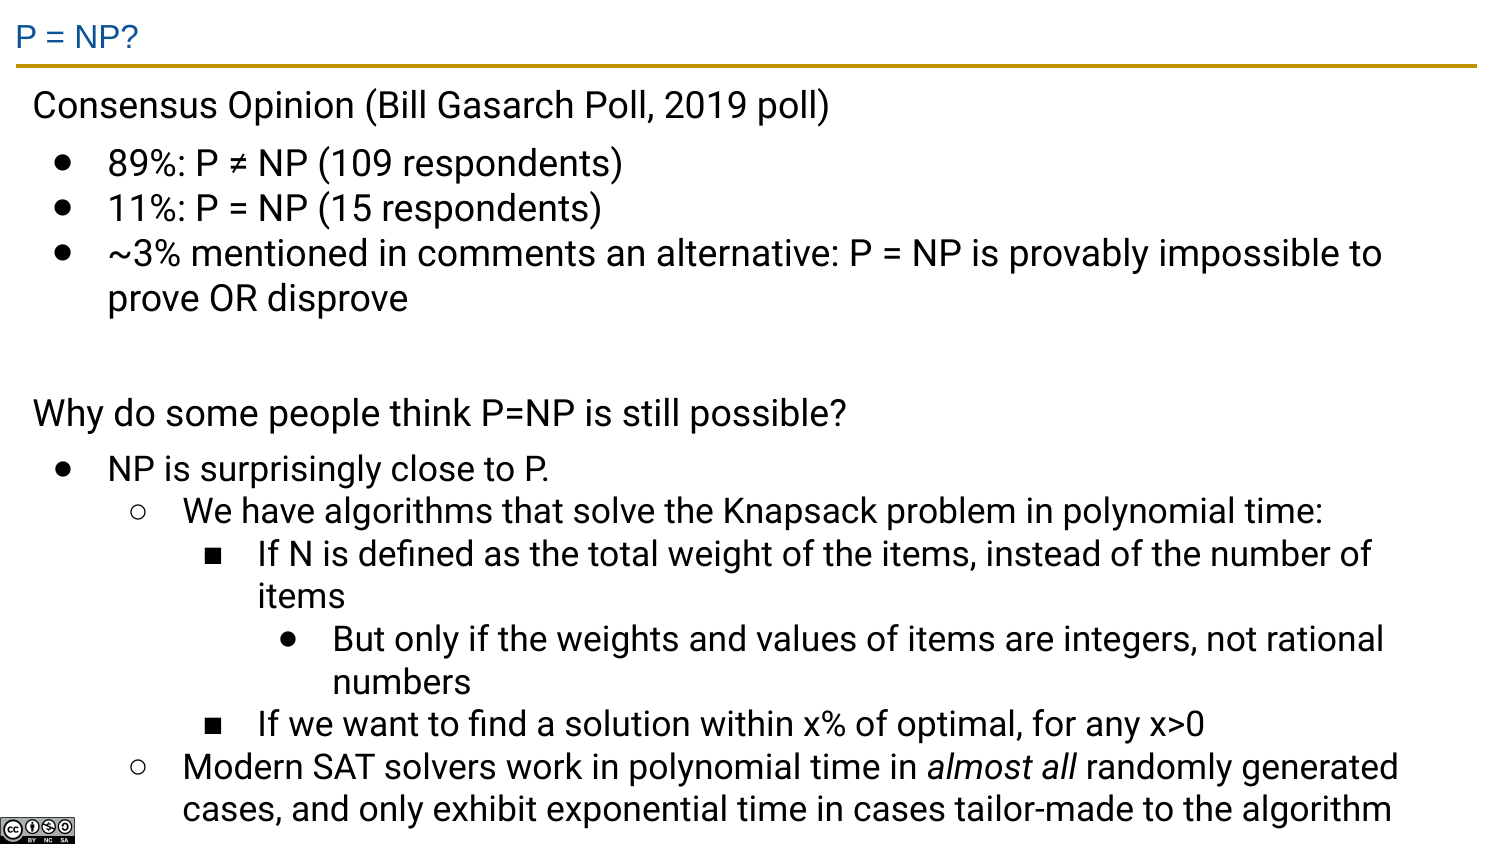

# P = NP?
Consensus Opinion (Bill Gasarch Poll, 2019 poll)
89%: P ≠ NP (109 respondents)
11%: P = NP (15 respondents)
~3% mentioned in comments an alternative: P = NP is provably impossible to prove OR disprove

Why do some people think P=NP is still possible?
NP is surprisingly close to P.
We have algorithms that solve the Knapsack problem in polynomial time:
If N is defined as the total weight of the items, instead of the number of items
But only if the weights and values of items are integers, not rational numbers
If we want to find a solution within x% of optimal, for any x>0
Modern SAT solvers work in polynomial time in almost all randomly generated cases, and only exhibit exponential time in cases tailor-made to the algorithm